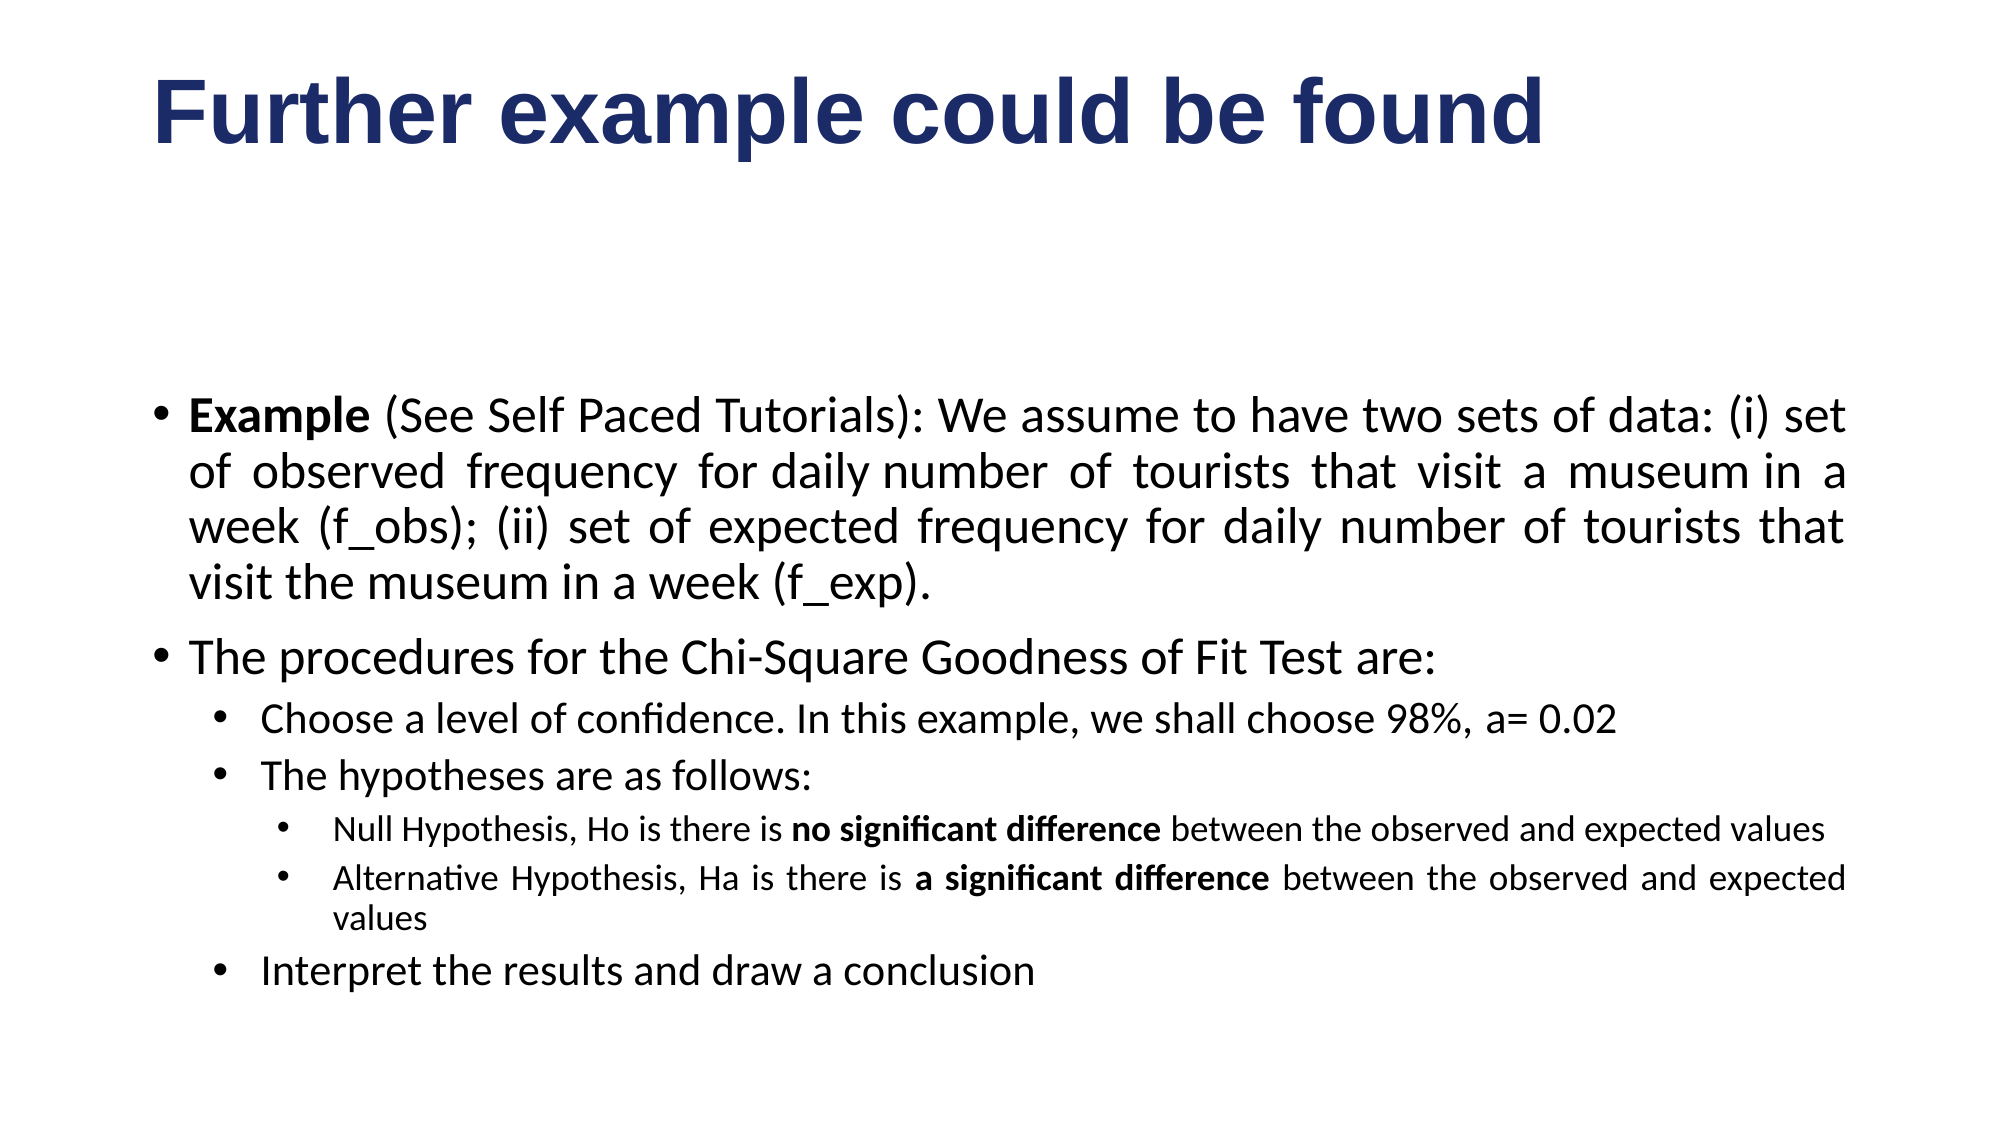

# Further example could be found

Example (See Self Paced Tutorials): We assume to have two sets of data: (i) set of observed frequency for daily number of tourists that visit a museum in a week (f_obs); (ii) set of expected frequency for daily number of tourists that visit the museum in a week (f_exp).
The procedures for the Chi-Square Goodness of Fit Test are:
Choose a level of confidence. In this example, we shall choose 98%, a= 0.02
The hypotheses are as follows:
Null Hypothesis, Ho is there is no significant difference between the observed and expected values
Alternative Hypothesis, Ha is there is a significant difference between the observed and expected values
Interpret the results and draw a conclusion